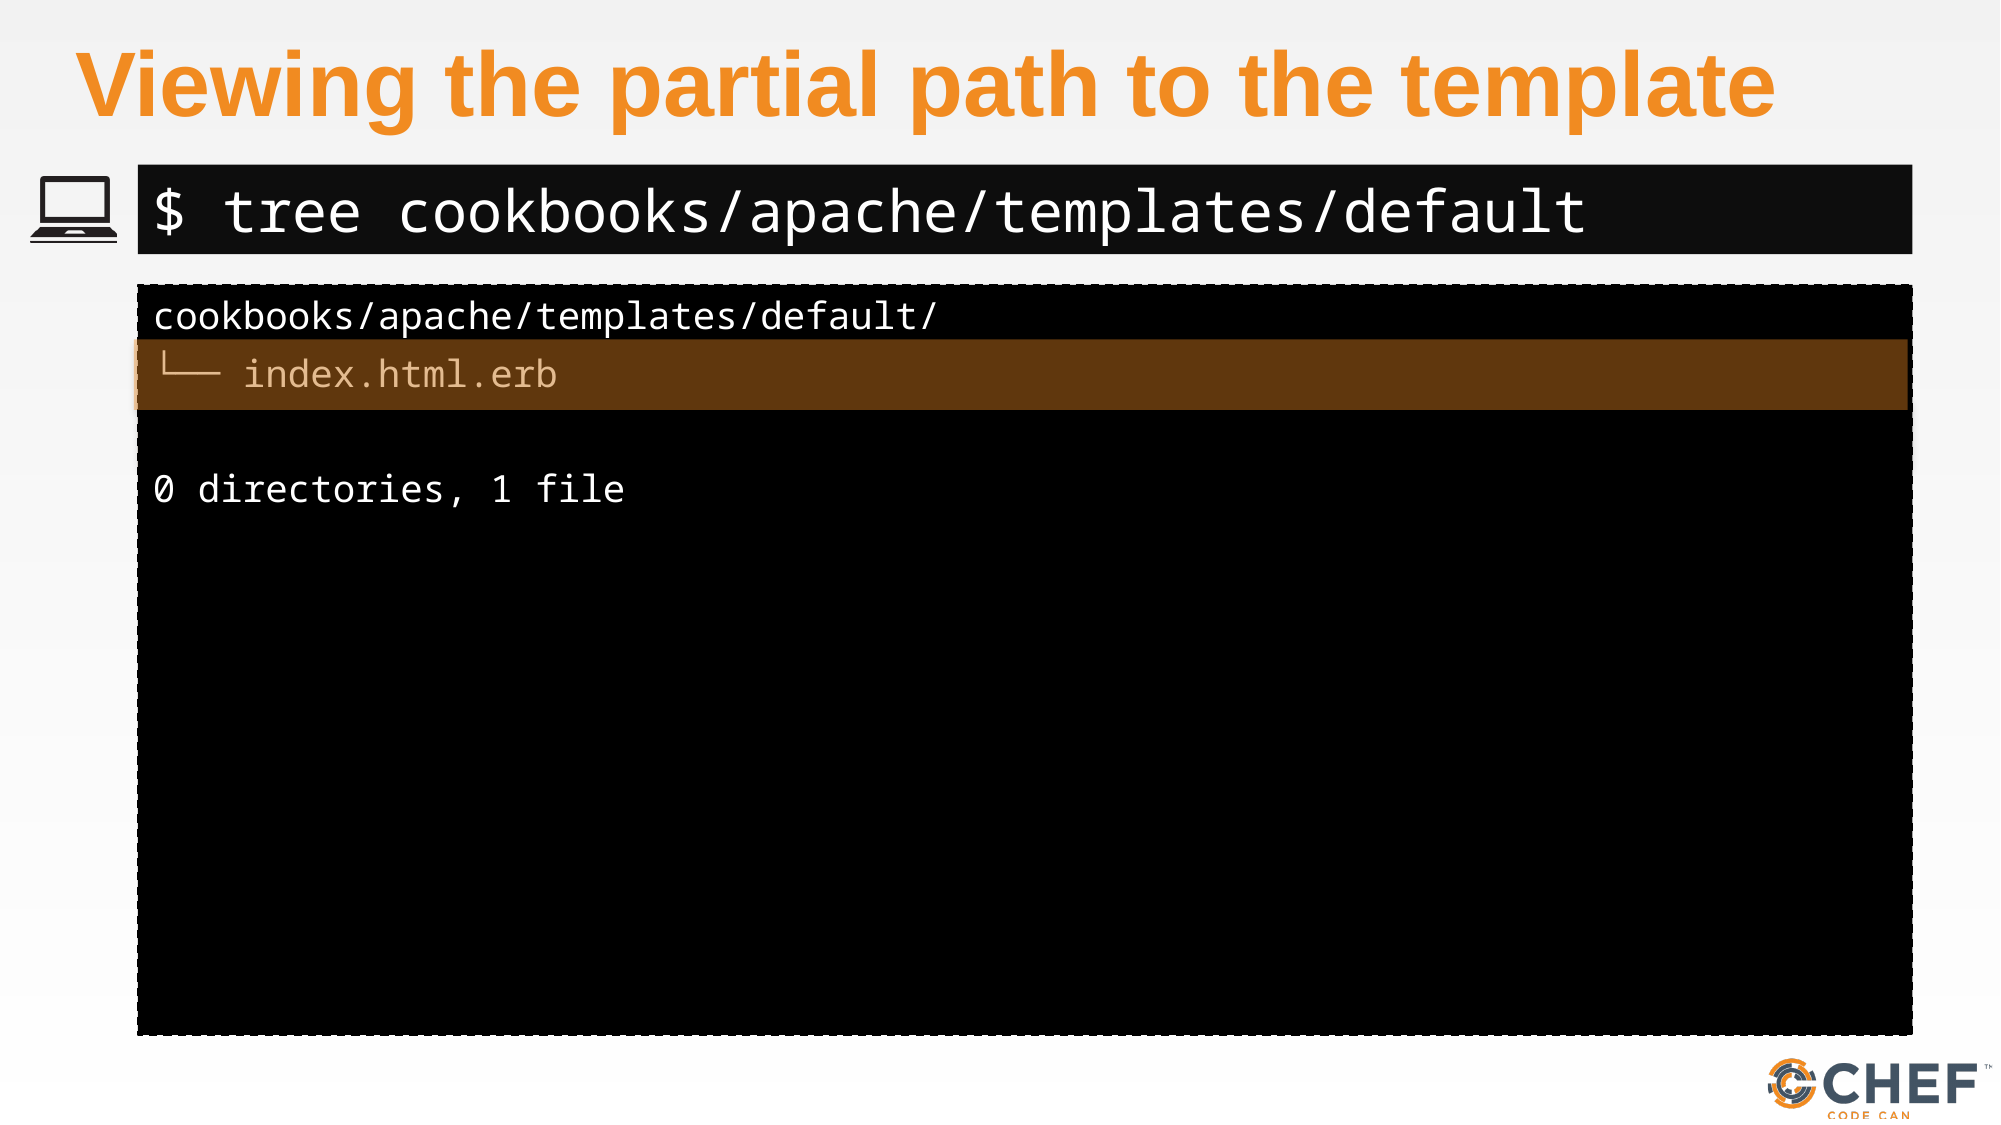

# Viewing the partial path to the template
$ tree cookbooks/apache/templates/default
cookbooks/apache/templates/default/
└── index.html.erb

0 directories, 1 file